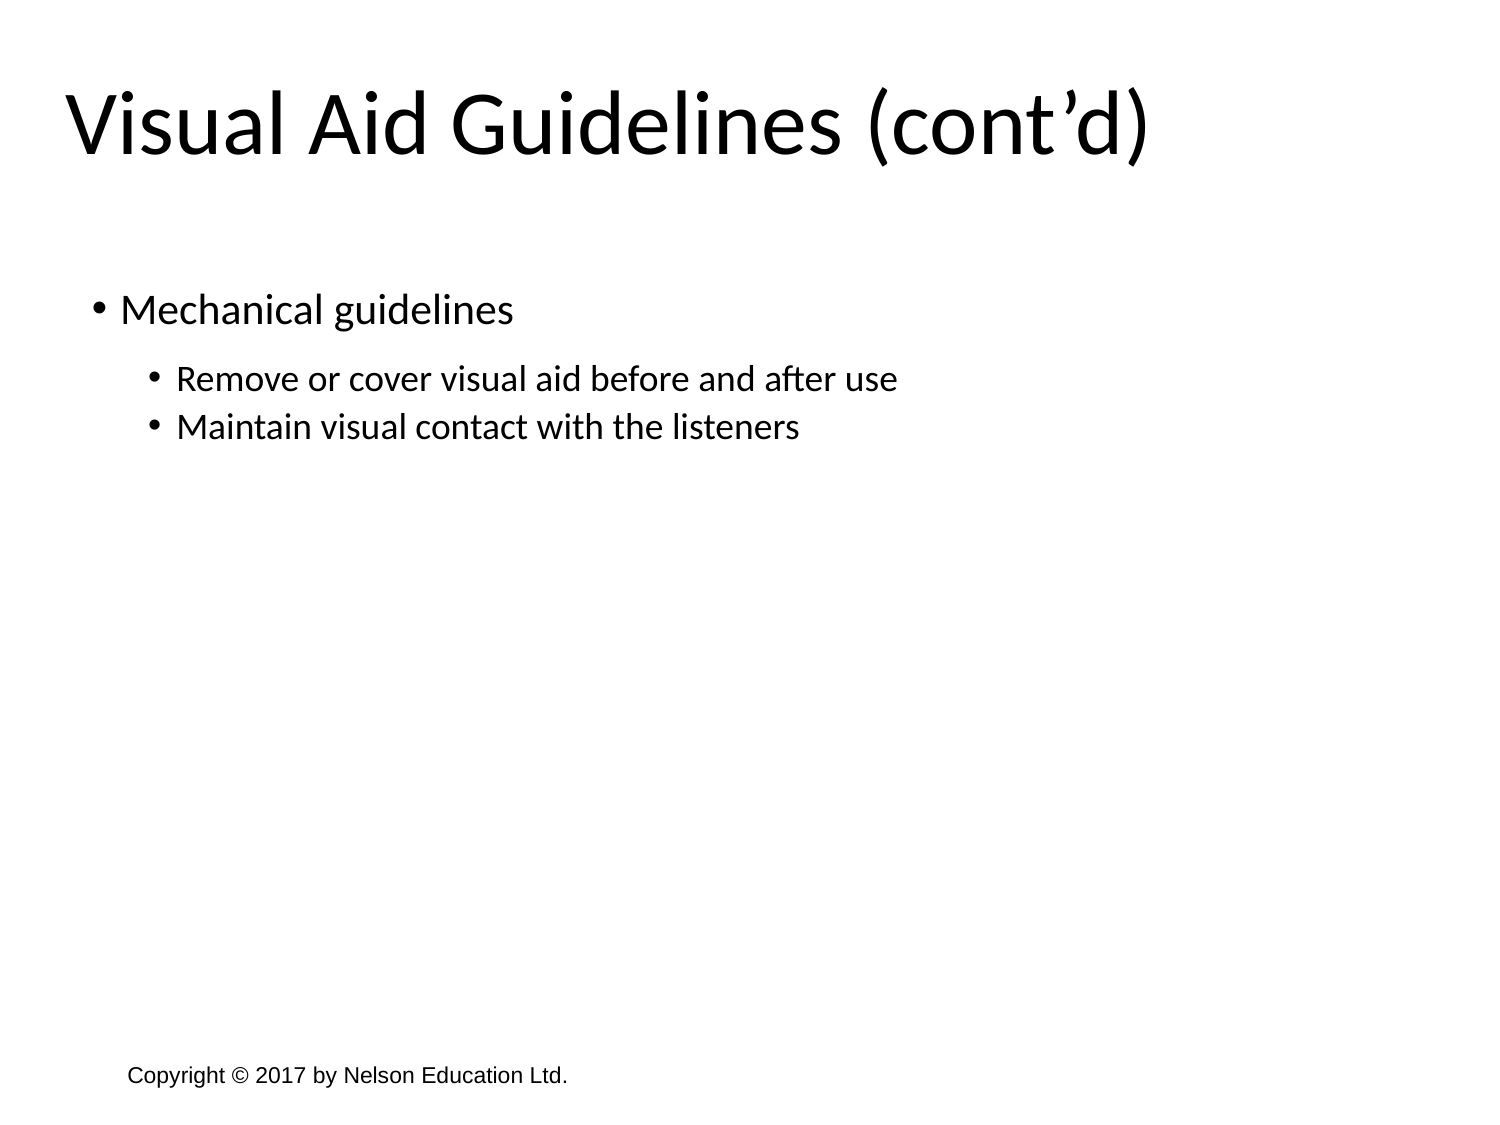

Visual Aid Guidelines (cont’d)
Mechanical guidelines
Remove or cover visual aid before and after use
Maintain visual contact with the listeners